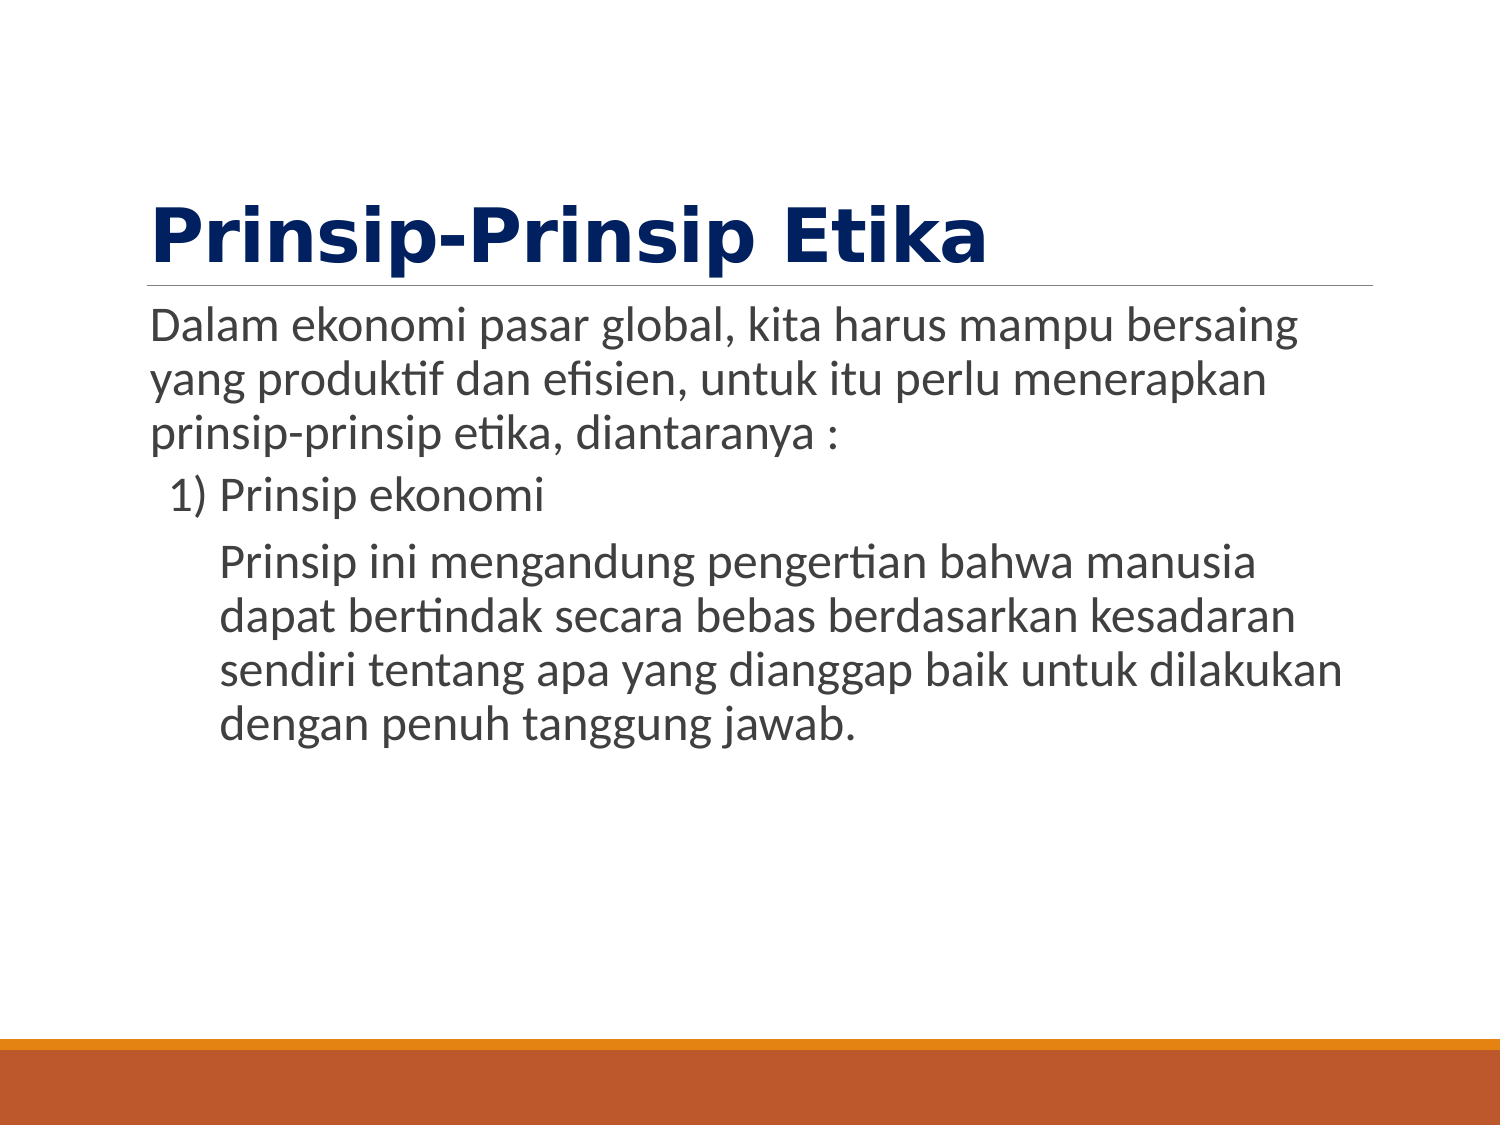

# Prinsip-Prinsip Etika
Dalam ekonomi pasar global, kita harus mampu bersaing yang produktif dan efisien, untuk itu perlu menerapkan prinsip-prinsip etika, diantaranya :
1) Prinsip ekonomi
Prinsip ini mengandung pengertian bahwa manusia dapat bertindak secara bebas berdasarkan kesadaran sendiri tentang apa yang dianggap baik untuk dilakukan dengan penuh tanggung jawab.